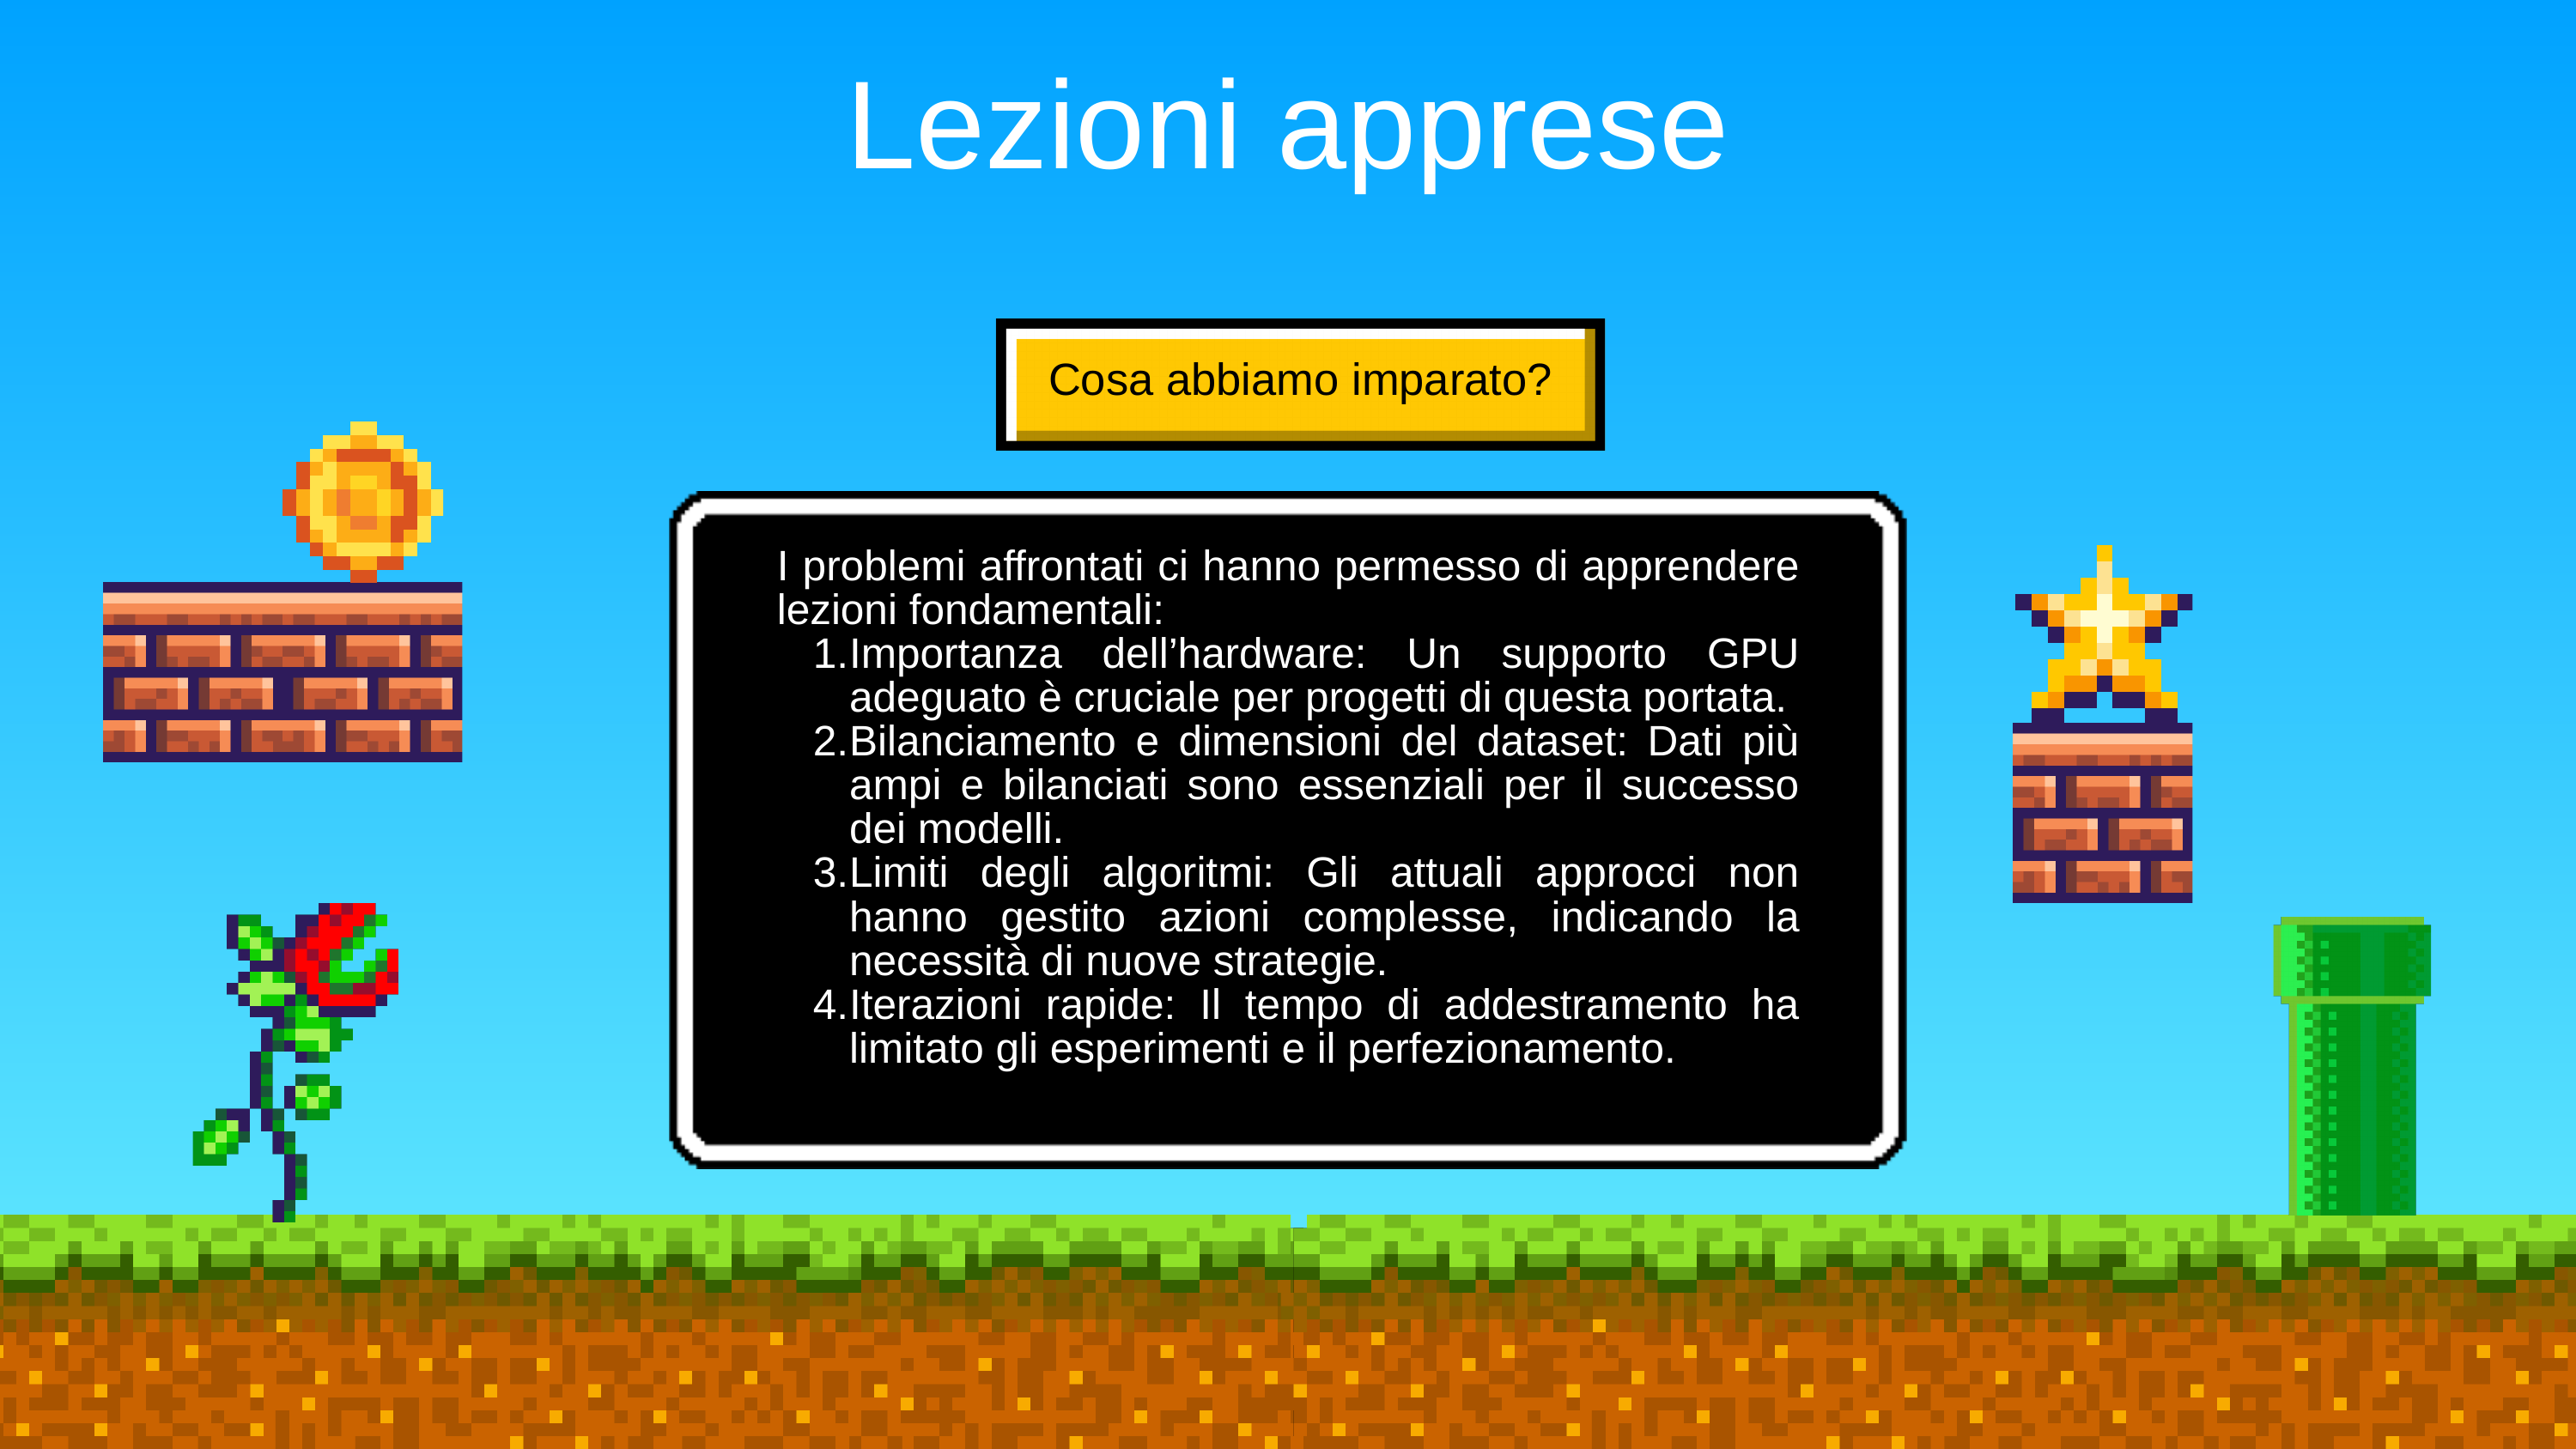

Lezioni apprese

Cosa abbiamo imparato?

I problemi affrontati ci hanno permesso di apprendere lezioni fondamentali:
Importanza dell’hardware: Un supporto GPU adeguato è cruciale per progetti di questa portata.
Bilanciamento e dimensioni del dataset: Dati più ampi e bilanciati sono essenziali per il successo dei modelli.
Limiti degli algoritmi: Gli attuali approcci non hanno gestito azioni complesse, indicando la necessità di nuove strategie.
Iterazioni rapide: Il tempo di addestramento ha limitato gli esperimenti e il perfezionamento.